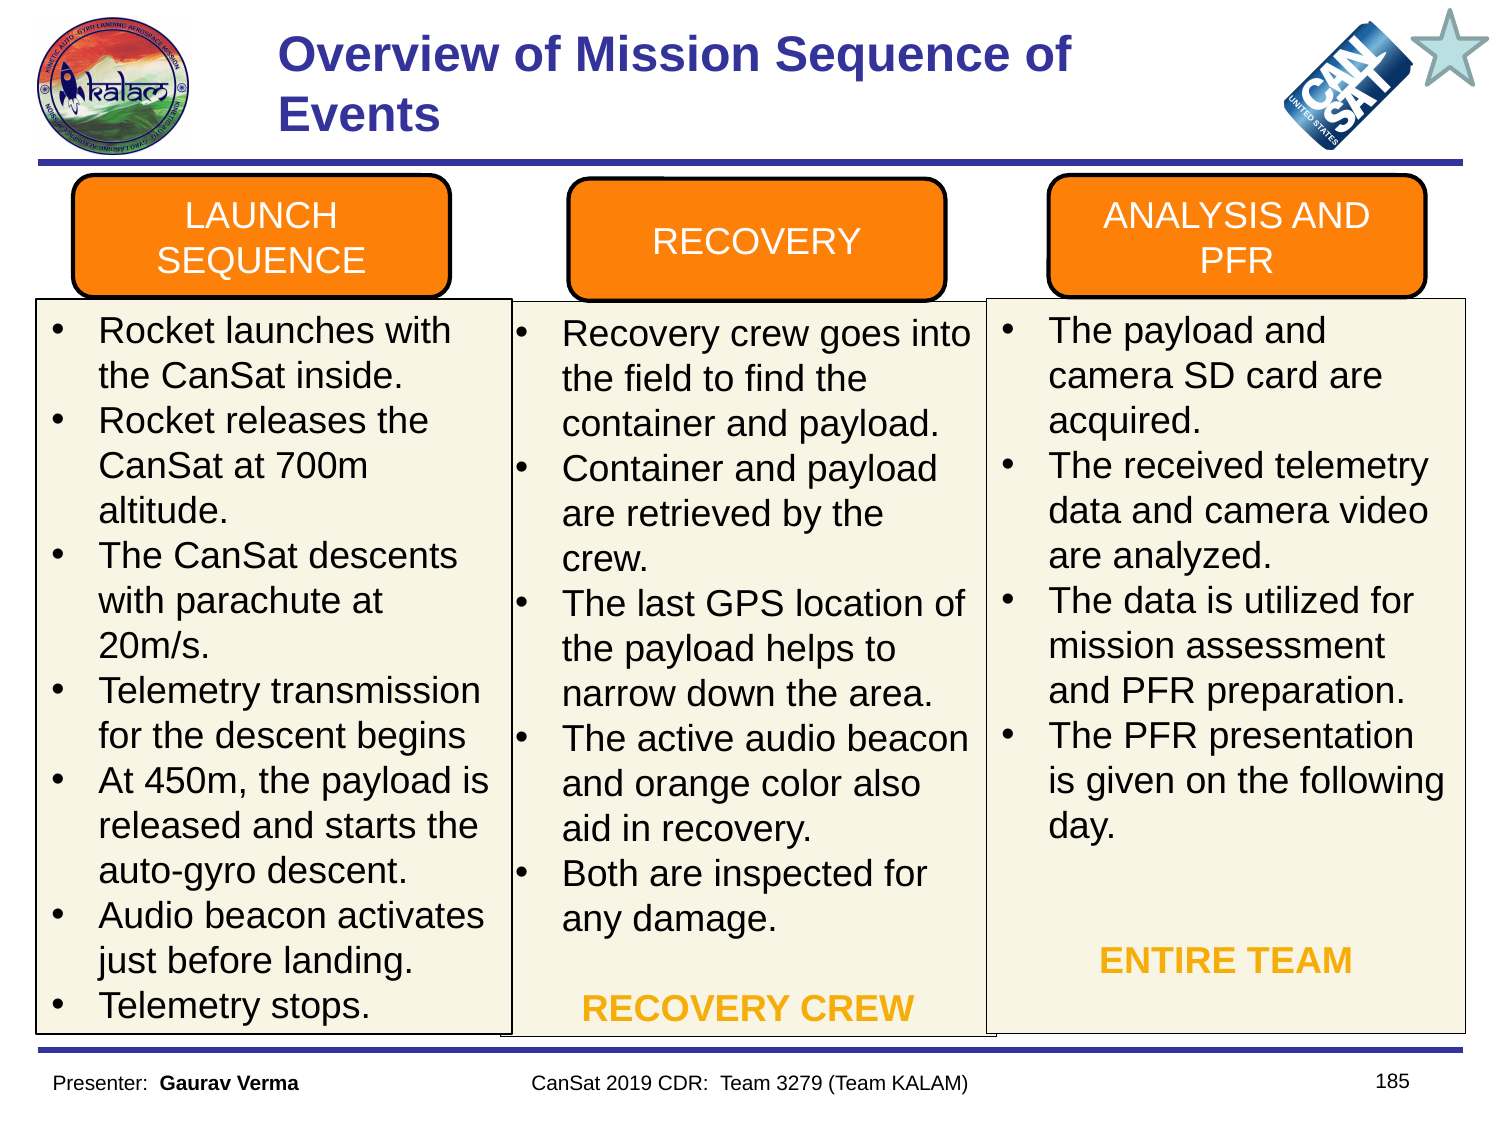

# Overview of Mission Sequence of Events
LAUNCH SEQUENCE
ANALYSIS AND PFR
RECOVERY
Rocket launches with the CanSat inside.
Rocket releases the CanSat at 700m altitude.
The CanSat descents with parachute at 20m/s.
Telemetry transmission for the descent begins
At 450m, the payload is released and starts the auto-gyro descent.
Audio beacon activates just before landing.
Telemetry stops.
The payload and camera SD card are acquired.
The received telemetry data and camera video are analyzed.
The data is utilized for mission assessment and PFR preparation.
The PFR presentation is given on the following day.

ENTIRE TEAM

Recovery crew goes into the field to find the container and payload.
Container and payload are retrieved by the crew.
The last GPS location of the payload helps to narrow down the area.
The active audio beacon and orange color also aid in recovery.
Both are inspected for any damage.
RECOVERY CREW
185
Presenter:  Gaurav Verma
CanSat 2019 CDR:  Team 3279 (Team KALAM)